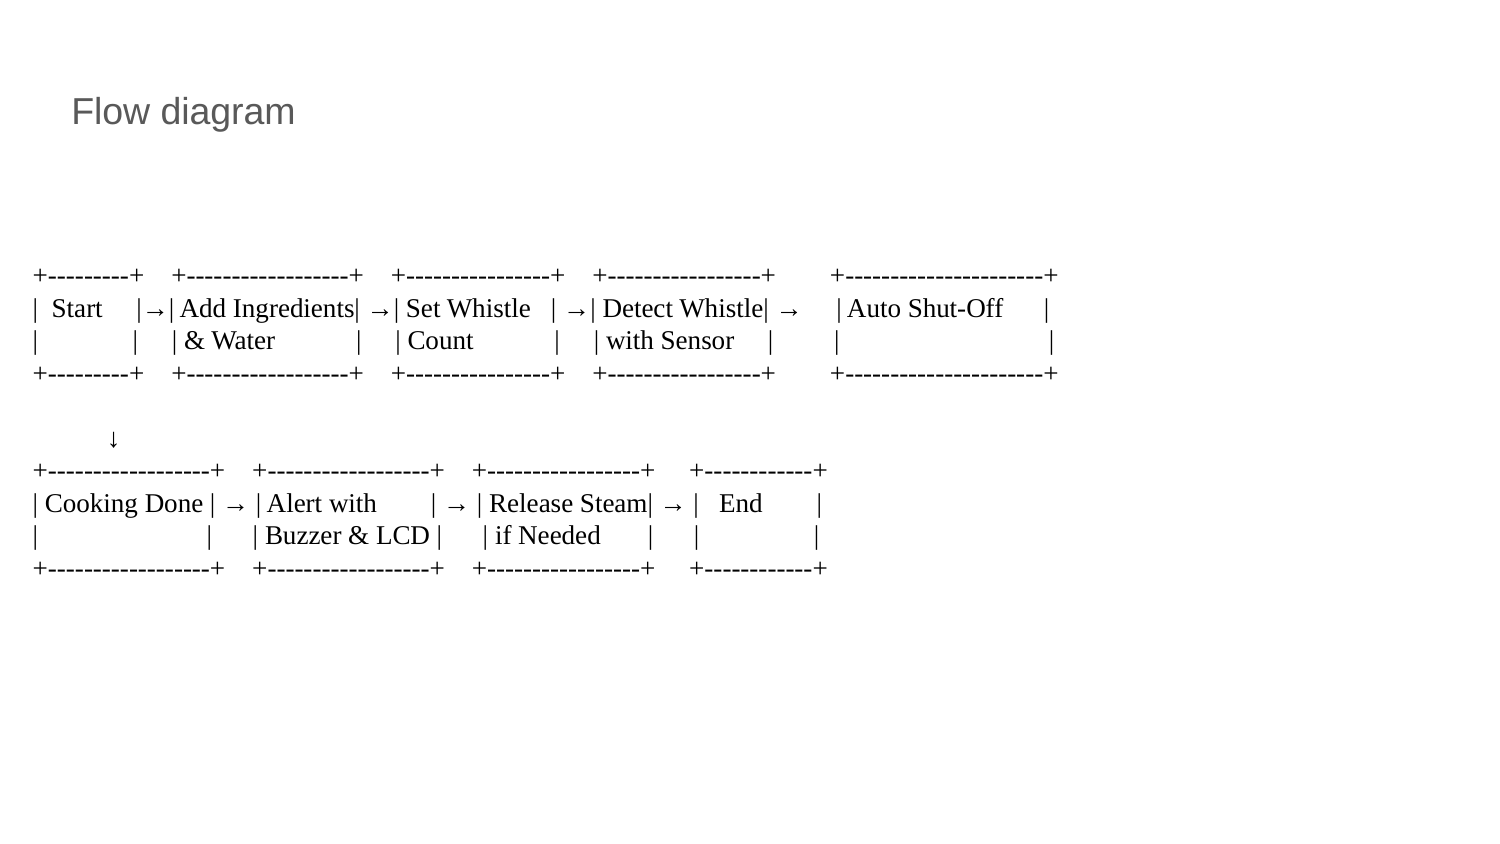

Flow diagram
+---------+    +------------------+    +----------------+    +-----------------+        +----------------------+
|  Start     |→| Add Ingredients| →| Set Whistle   | →| Detect Whistle| →     | Auto Shut-Off      |
|              |     | & Water            |     | Count            |     | with Sensor     |         |                               |
+---------+    +------------------+    +----------------+    +-----------------+        +----------------------+

           ↓
+------------------+    +------------------+    +-----------------+     +------------+
| Cooking Done | → | Alert with        | → | Release Steam| → |   End        |
|                         |      | Buzzer & LCD |      | if Needed       |      |                 |
+------------------+    +------------------+    +-----------------+     +------------+